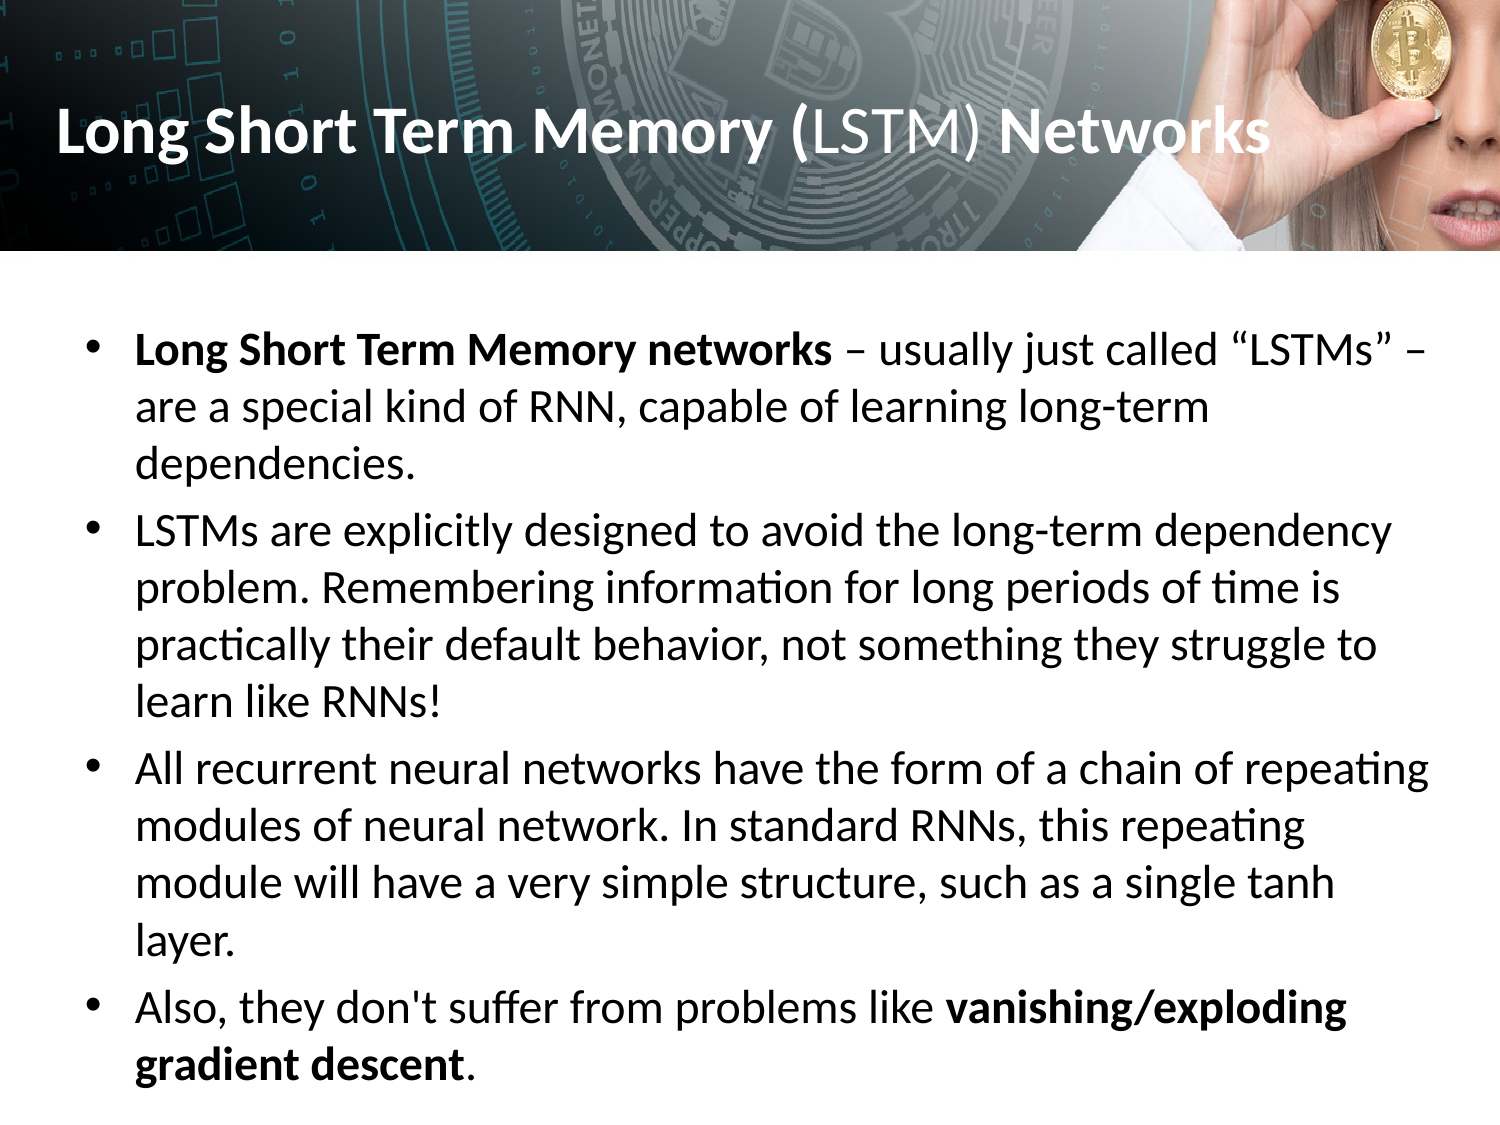

# Long Short Term Memory (LSTM) Networks
Long Short Term Memory networks – usually just called “LSTMs” – are a special kind of RNN, capable of learning long-term dependencies.
LSTMs are explicitly designed to avoid the long-term dependency problem. Remembering information for long periods of time is practically their default behavior, not something they struggle to learn like RNNs!
All recurrent neural networks have the form of a chain of repeating modules of neural network. In standard RNNs, this repeating module will have a very simple structure, such as a single tanh layer.
Also, they don't suffer from problems like vanishing/exploding gradient descent.